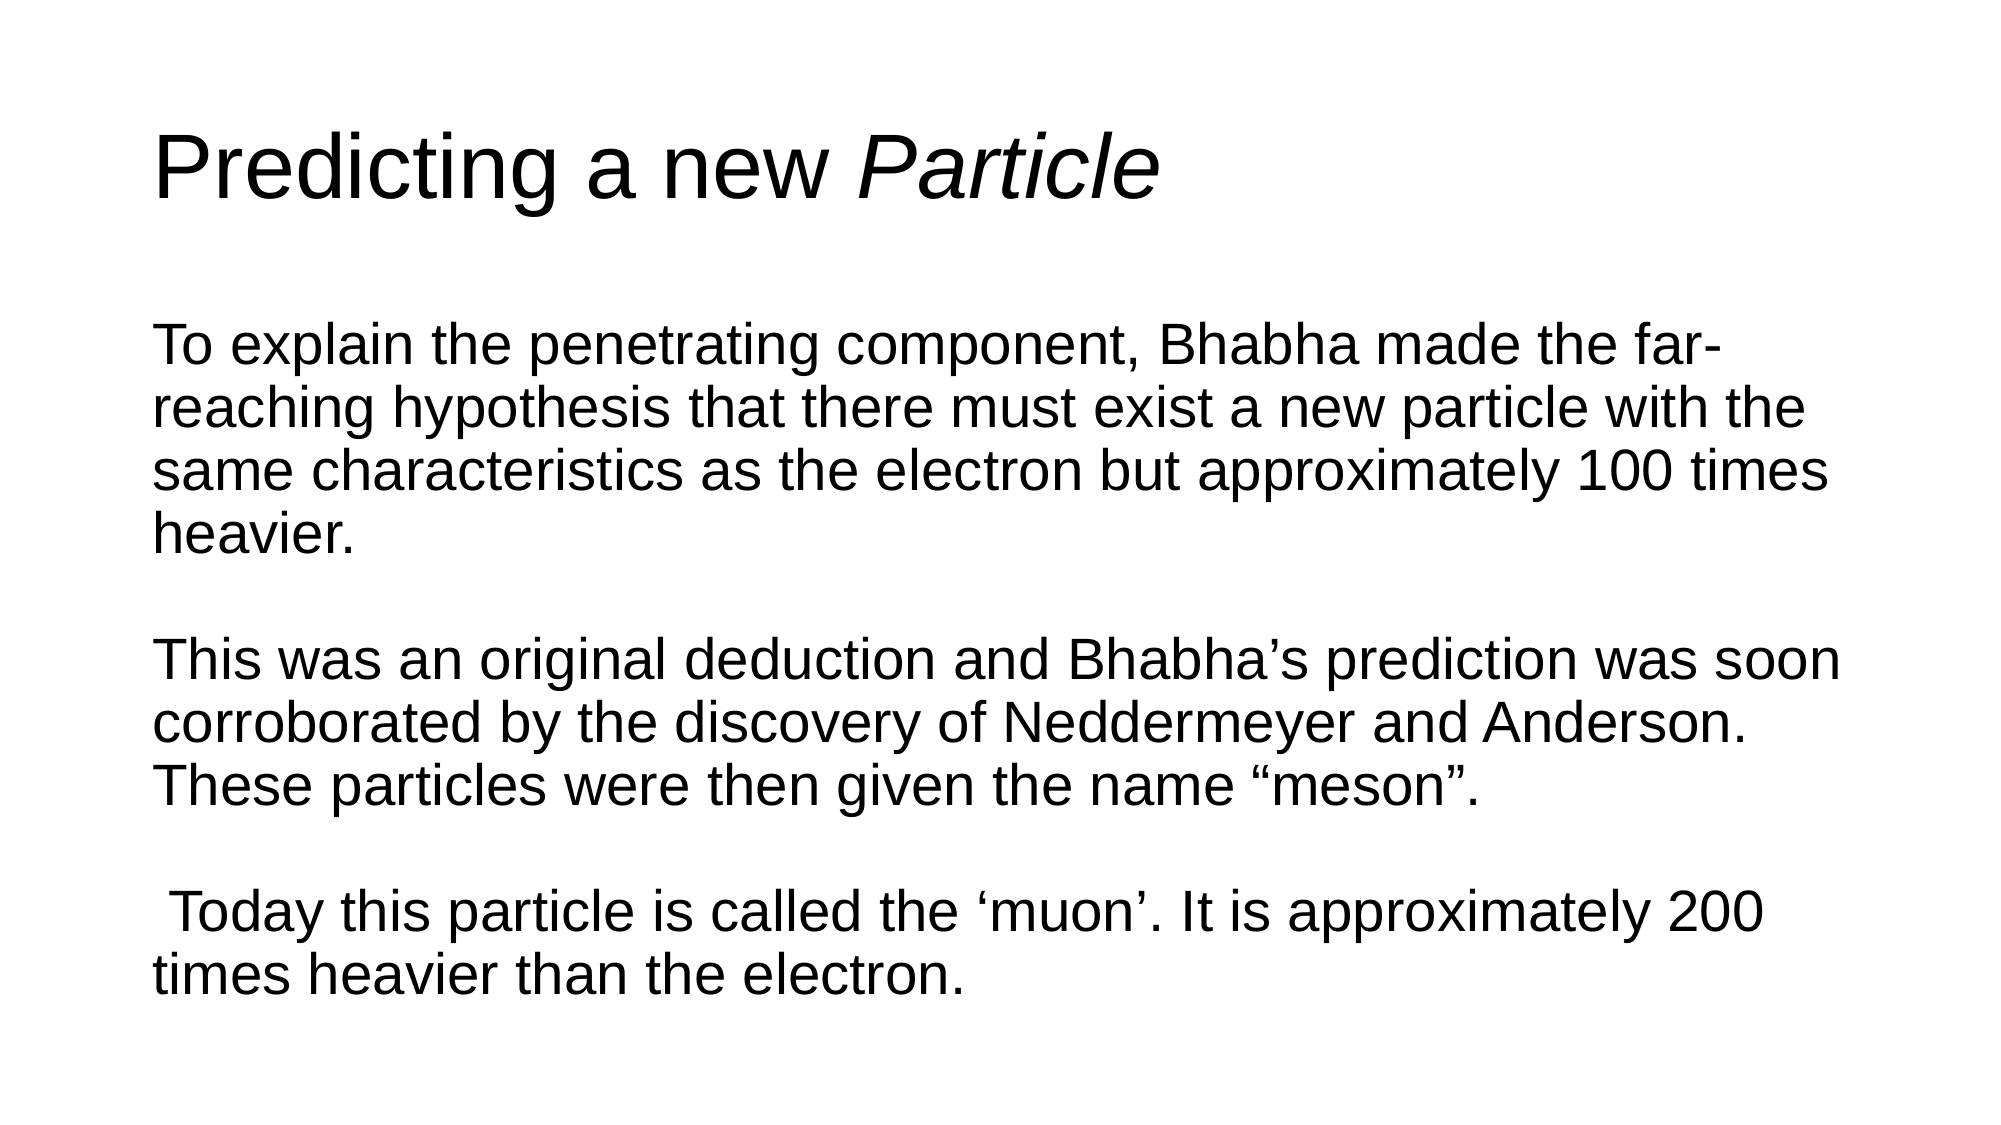

# Predicting a new Particle
To explain the penetrating component, Bhabha made the far-reaching hypothesis that there must exist a new particle with the same characteristics as the electron but approximately 100 times heavier.
This was an original deduction and Bhabha’s prediction was soon corroborated by the discovery of Neddermeyer and Anderson. These particles were then given the name “meson”. 
 Today this particle is called the ‘muon’. It is approximately 200 times heavier than the electron.